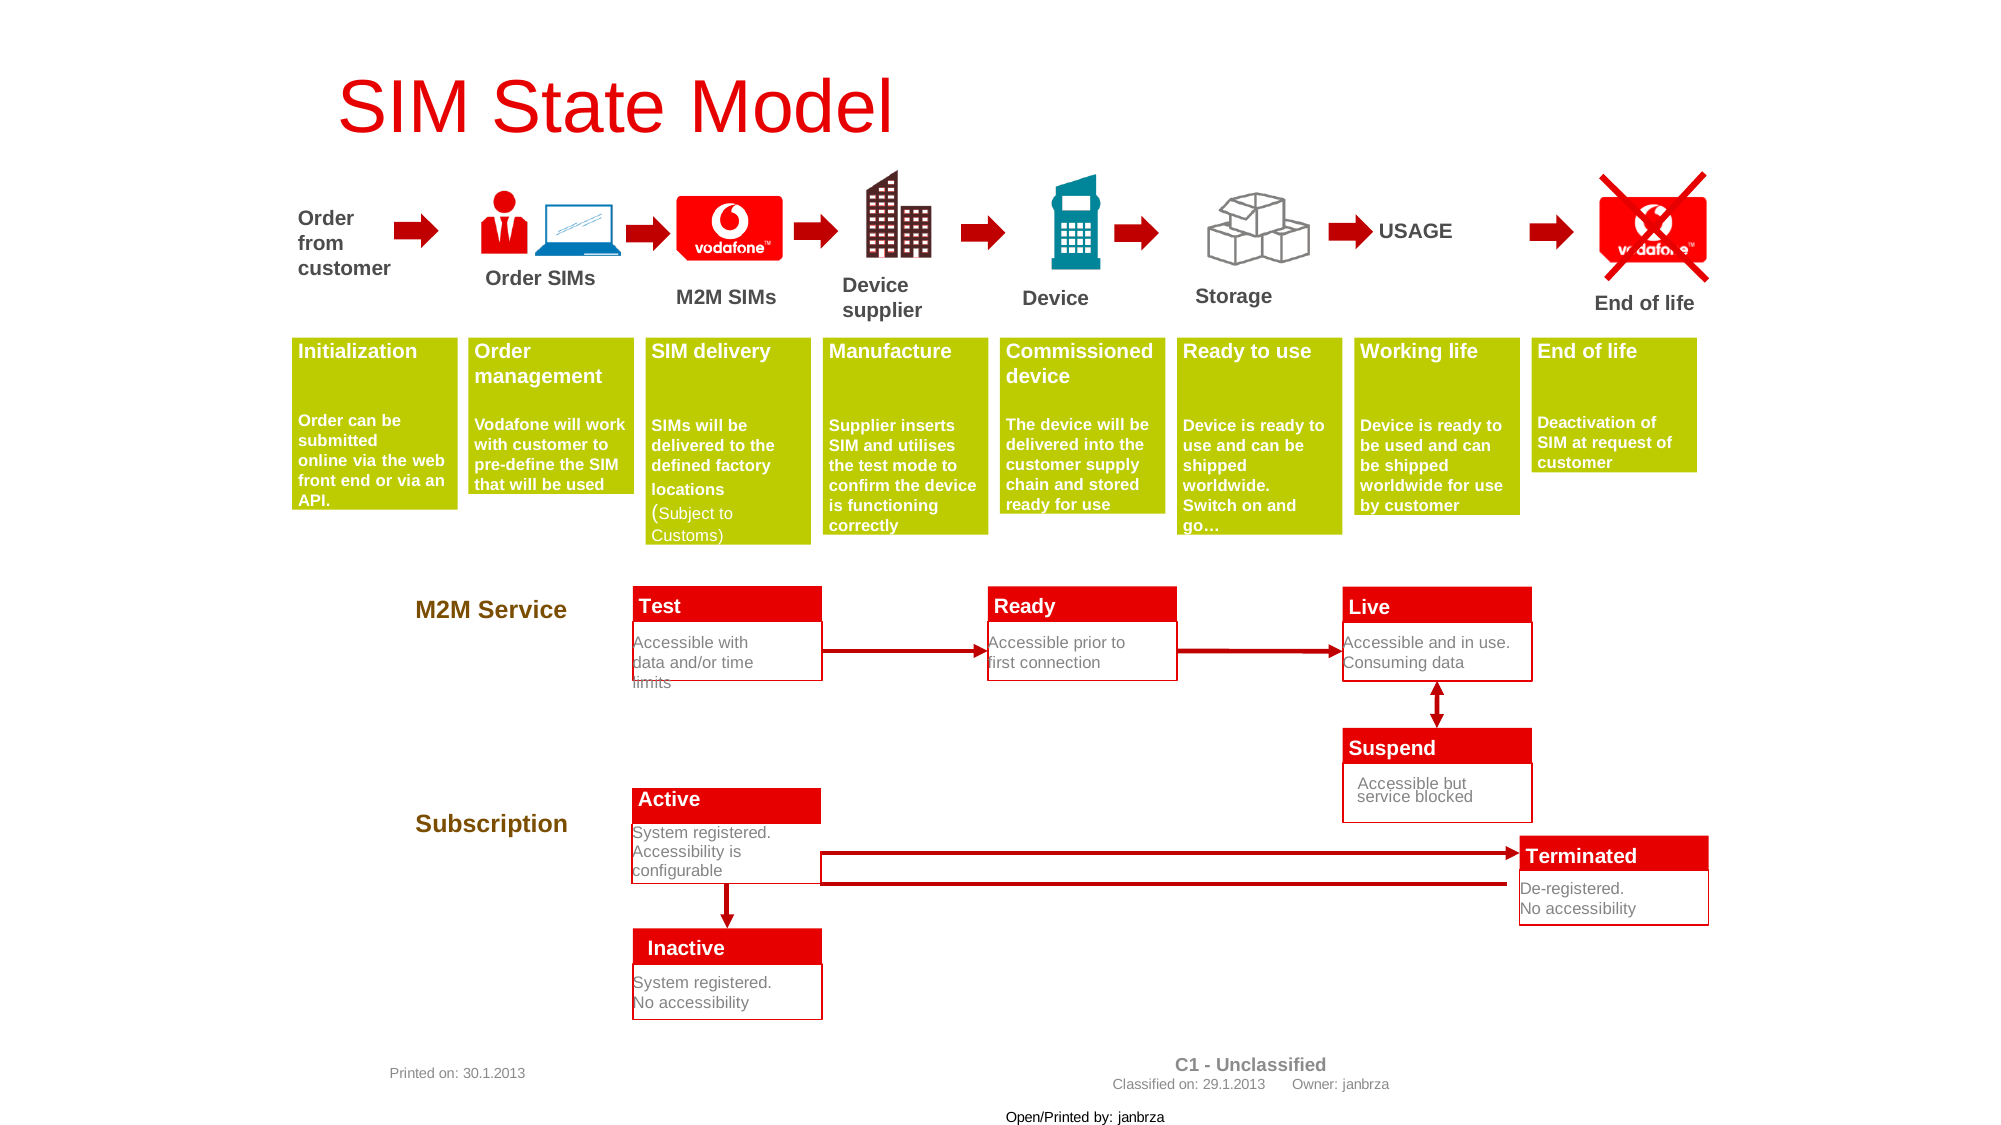

# SIM State	Model

Order from customer

USAGE
Order SIMs
Device supplier
Storage
M2M SIMs
Device
End of life
Order management

Vodafone will work with customer to pre-define the SIM that will be used
Commissioned device

The device will be delivered into the customer supply chain and stored ready for use
Working life

Device is ready to be used and can be shipped worldwide for use by customer
End of life

Deactivation of SIM at request of customer
Initialization

Order can be submitted
online via the web front end or via an API.
SIM delivery

SIMs will be delivered to the defined factory
locations (Subject to Customs)
Manufacture

Supplier inserts SIM and utilises the test mode to confirm the device is functioning correctly
Ready to use

Device is ready to use and can be shipped worldwide.
Switch on and go…

Test
Ready
Live
M2M Service

Accessible with data and/or time limits
Accessible prior to first connection
Accessible and in use. Consuming data

Suspend

Accessible but
| Active |  | service blocked |
| --- | --- | --- |
| System registered. Accessibility is configurable |  |  |
|  |  |  |
|  |  |  |
Subscription

Terminated

De-registered. No accessibility

Inactive

System registered. No accessibility
C1 - Unclassified
Classified on: 29.1.2013	Owner: janbrza
Printed on: 30.1.2013
Open/Printed by: janbrza